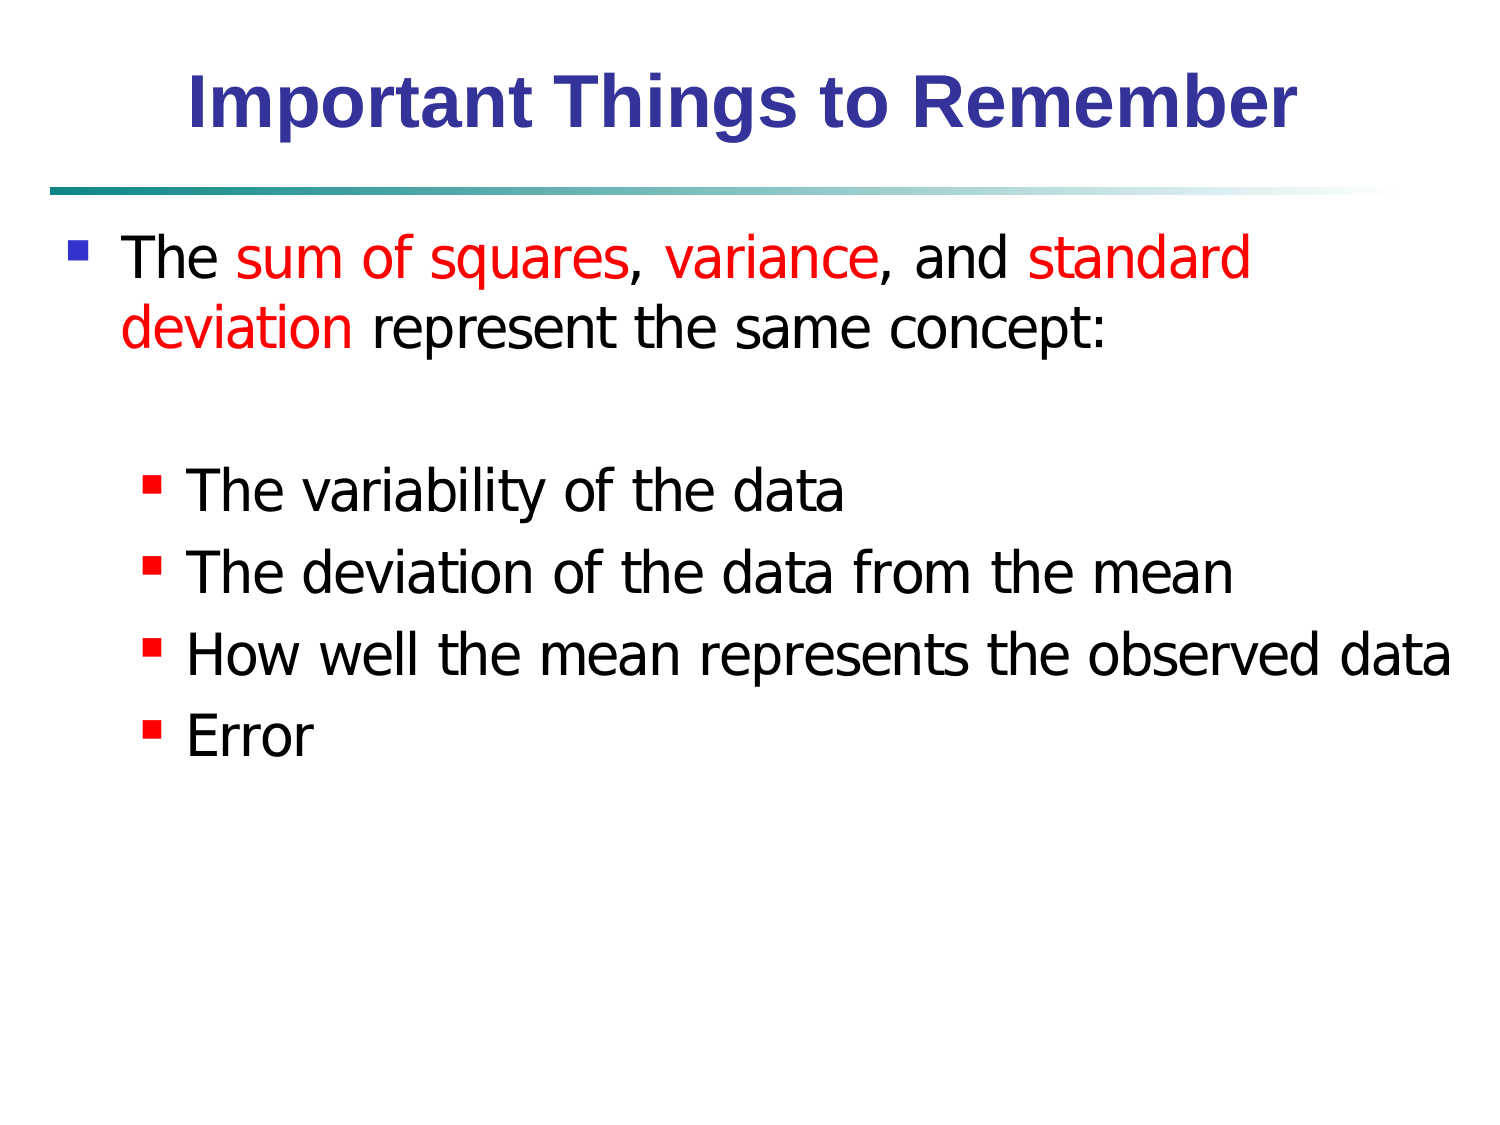

# Important Things to Remember
The sum of squares, variance, and standard deviation represent the same concept:

The variability of the data
The deviation of the data from the mean
How well the mean represents the observed data
Error